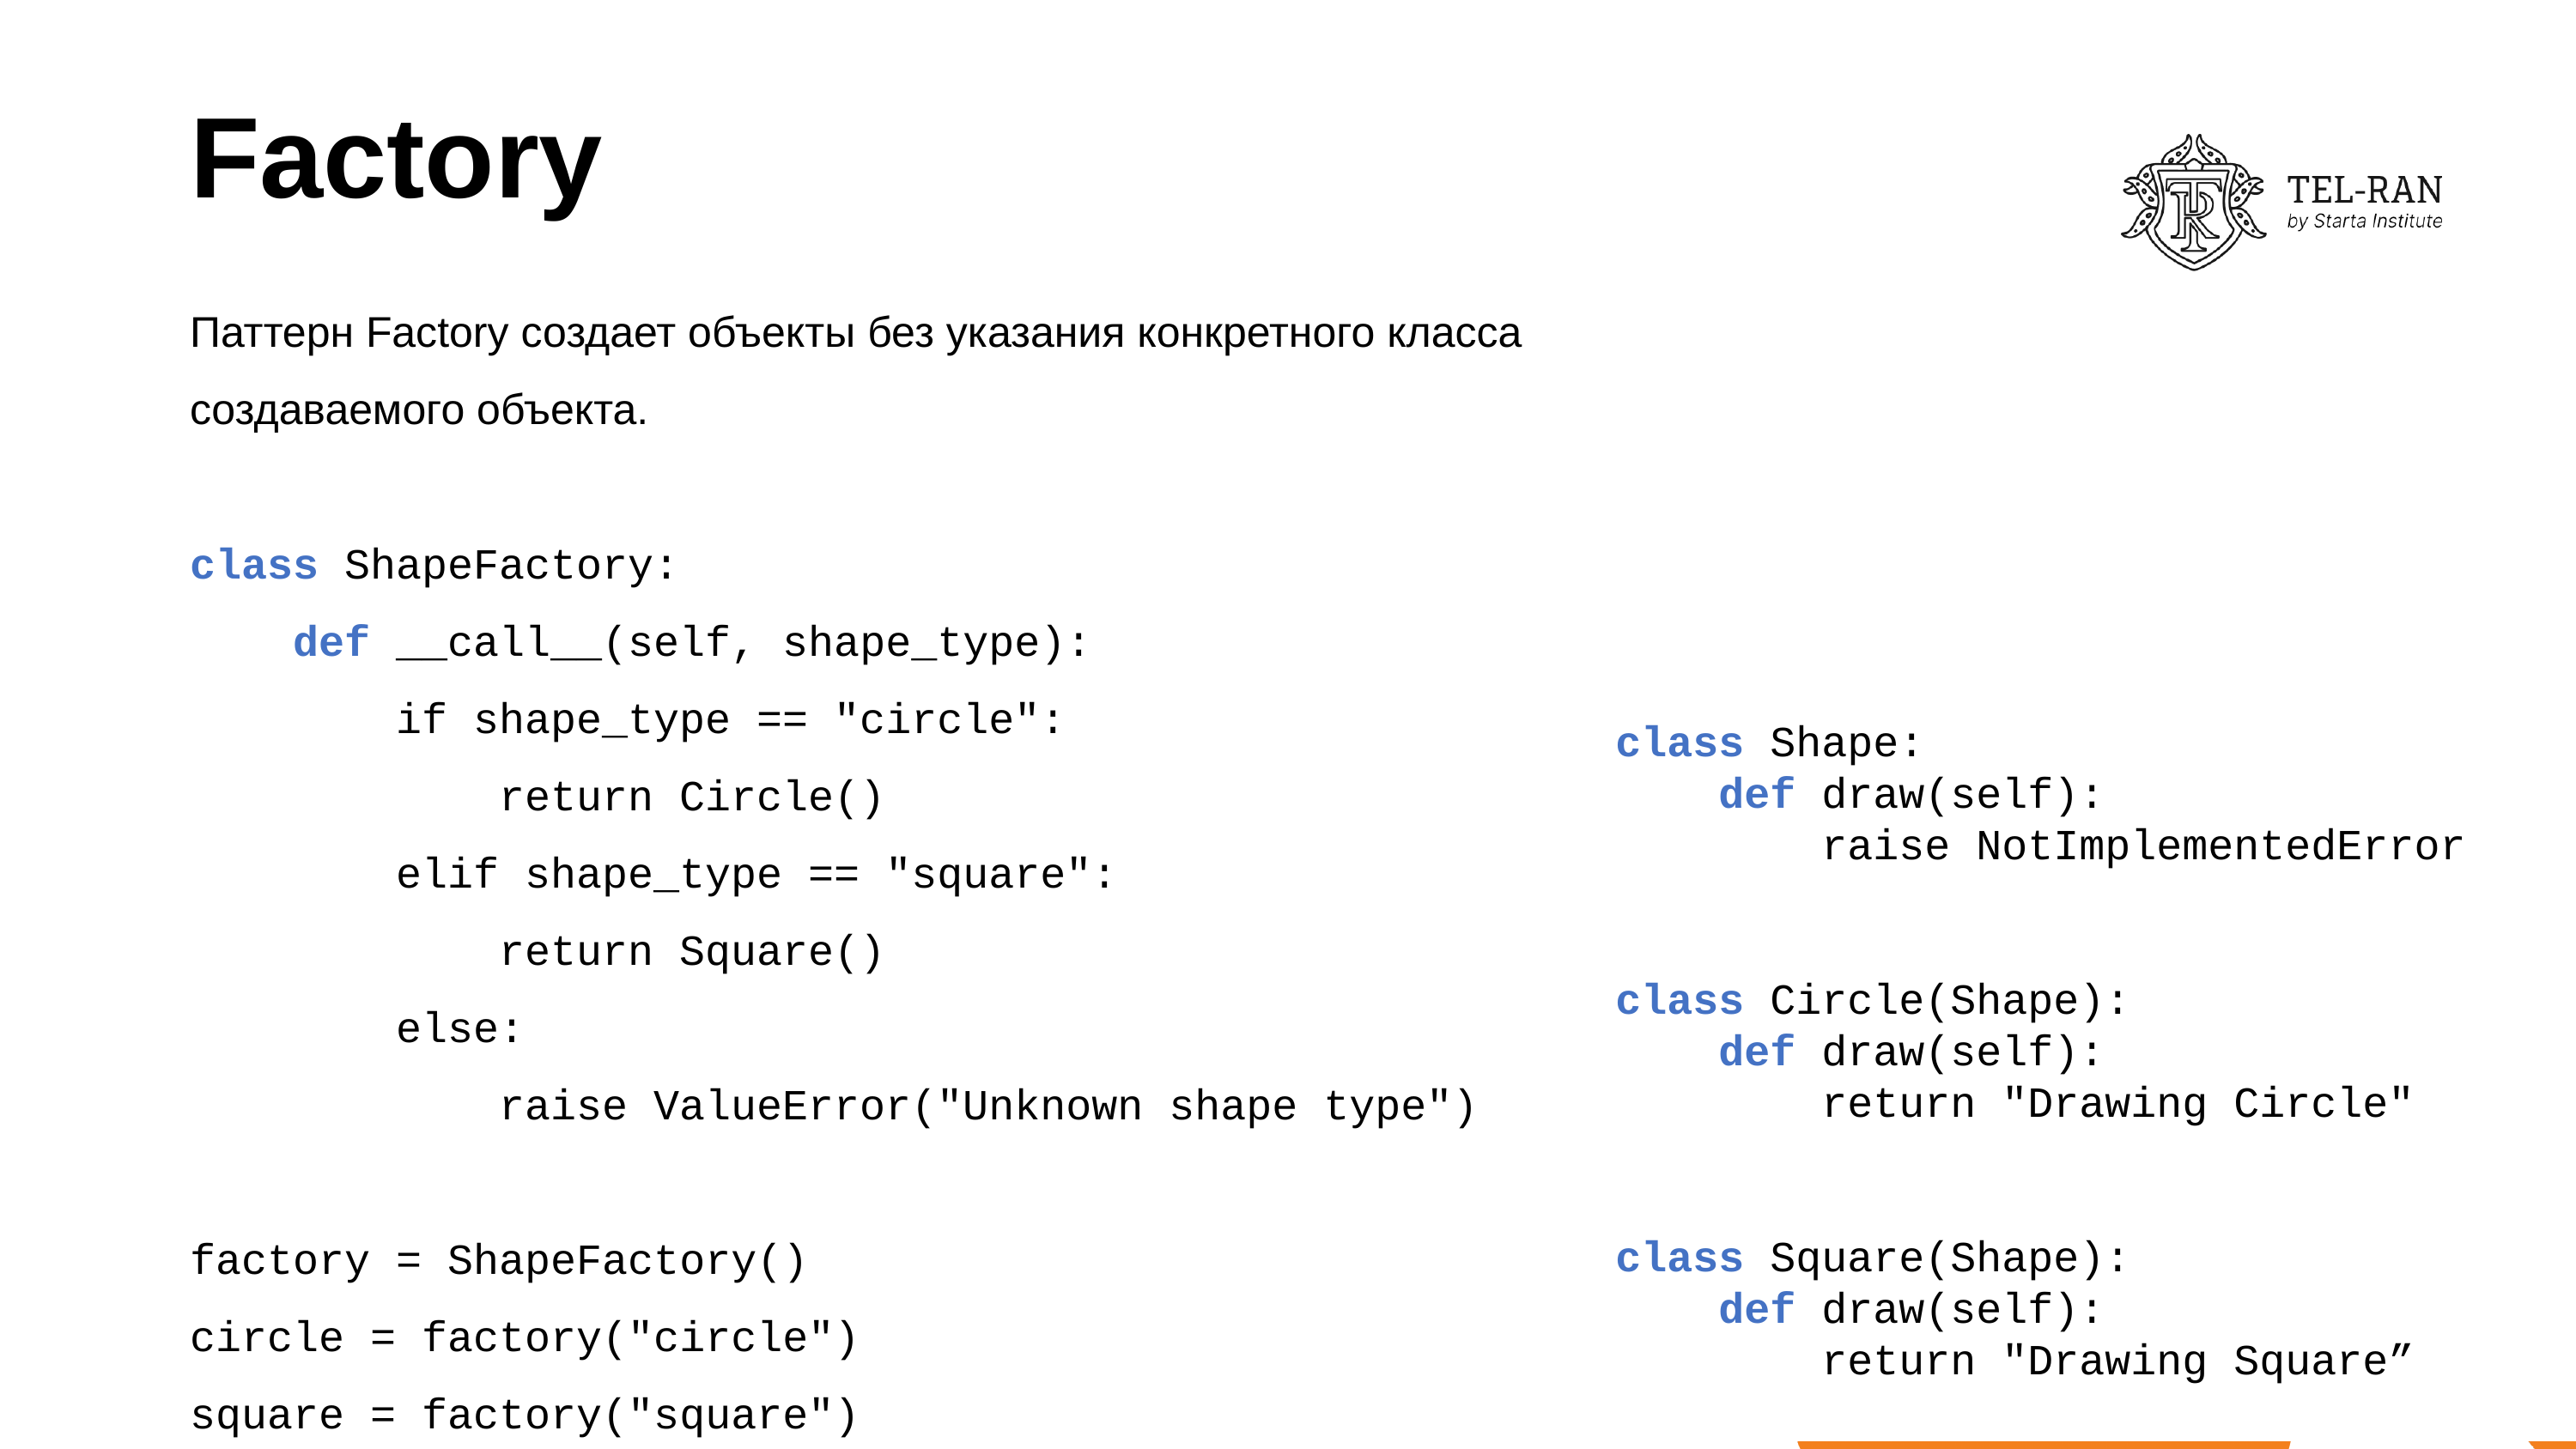

# Factory
Паттерн Factory создает объекты без указания конкретного класса
создаваемого объекта.

class ShapeFactory:
    def __call__(self, shape_type):
        if shape_type == "circle":
            return Circle()
        elif shape_type == "square":
            return Square()
        else:
            raise ValueError("Unknown shape type")

factory = ShapeFactory()
circle = factory("circle")
square = factory("square")
class Shape:
    def draw(self):
        raise NotImplementedError

class Circle(Shape):
    def draw(self):
        return "Drawing Circle"

class Square(Shape):
    def draw(self):
        return "Drawing Square”